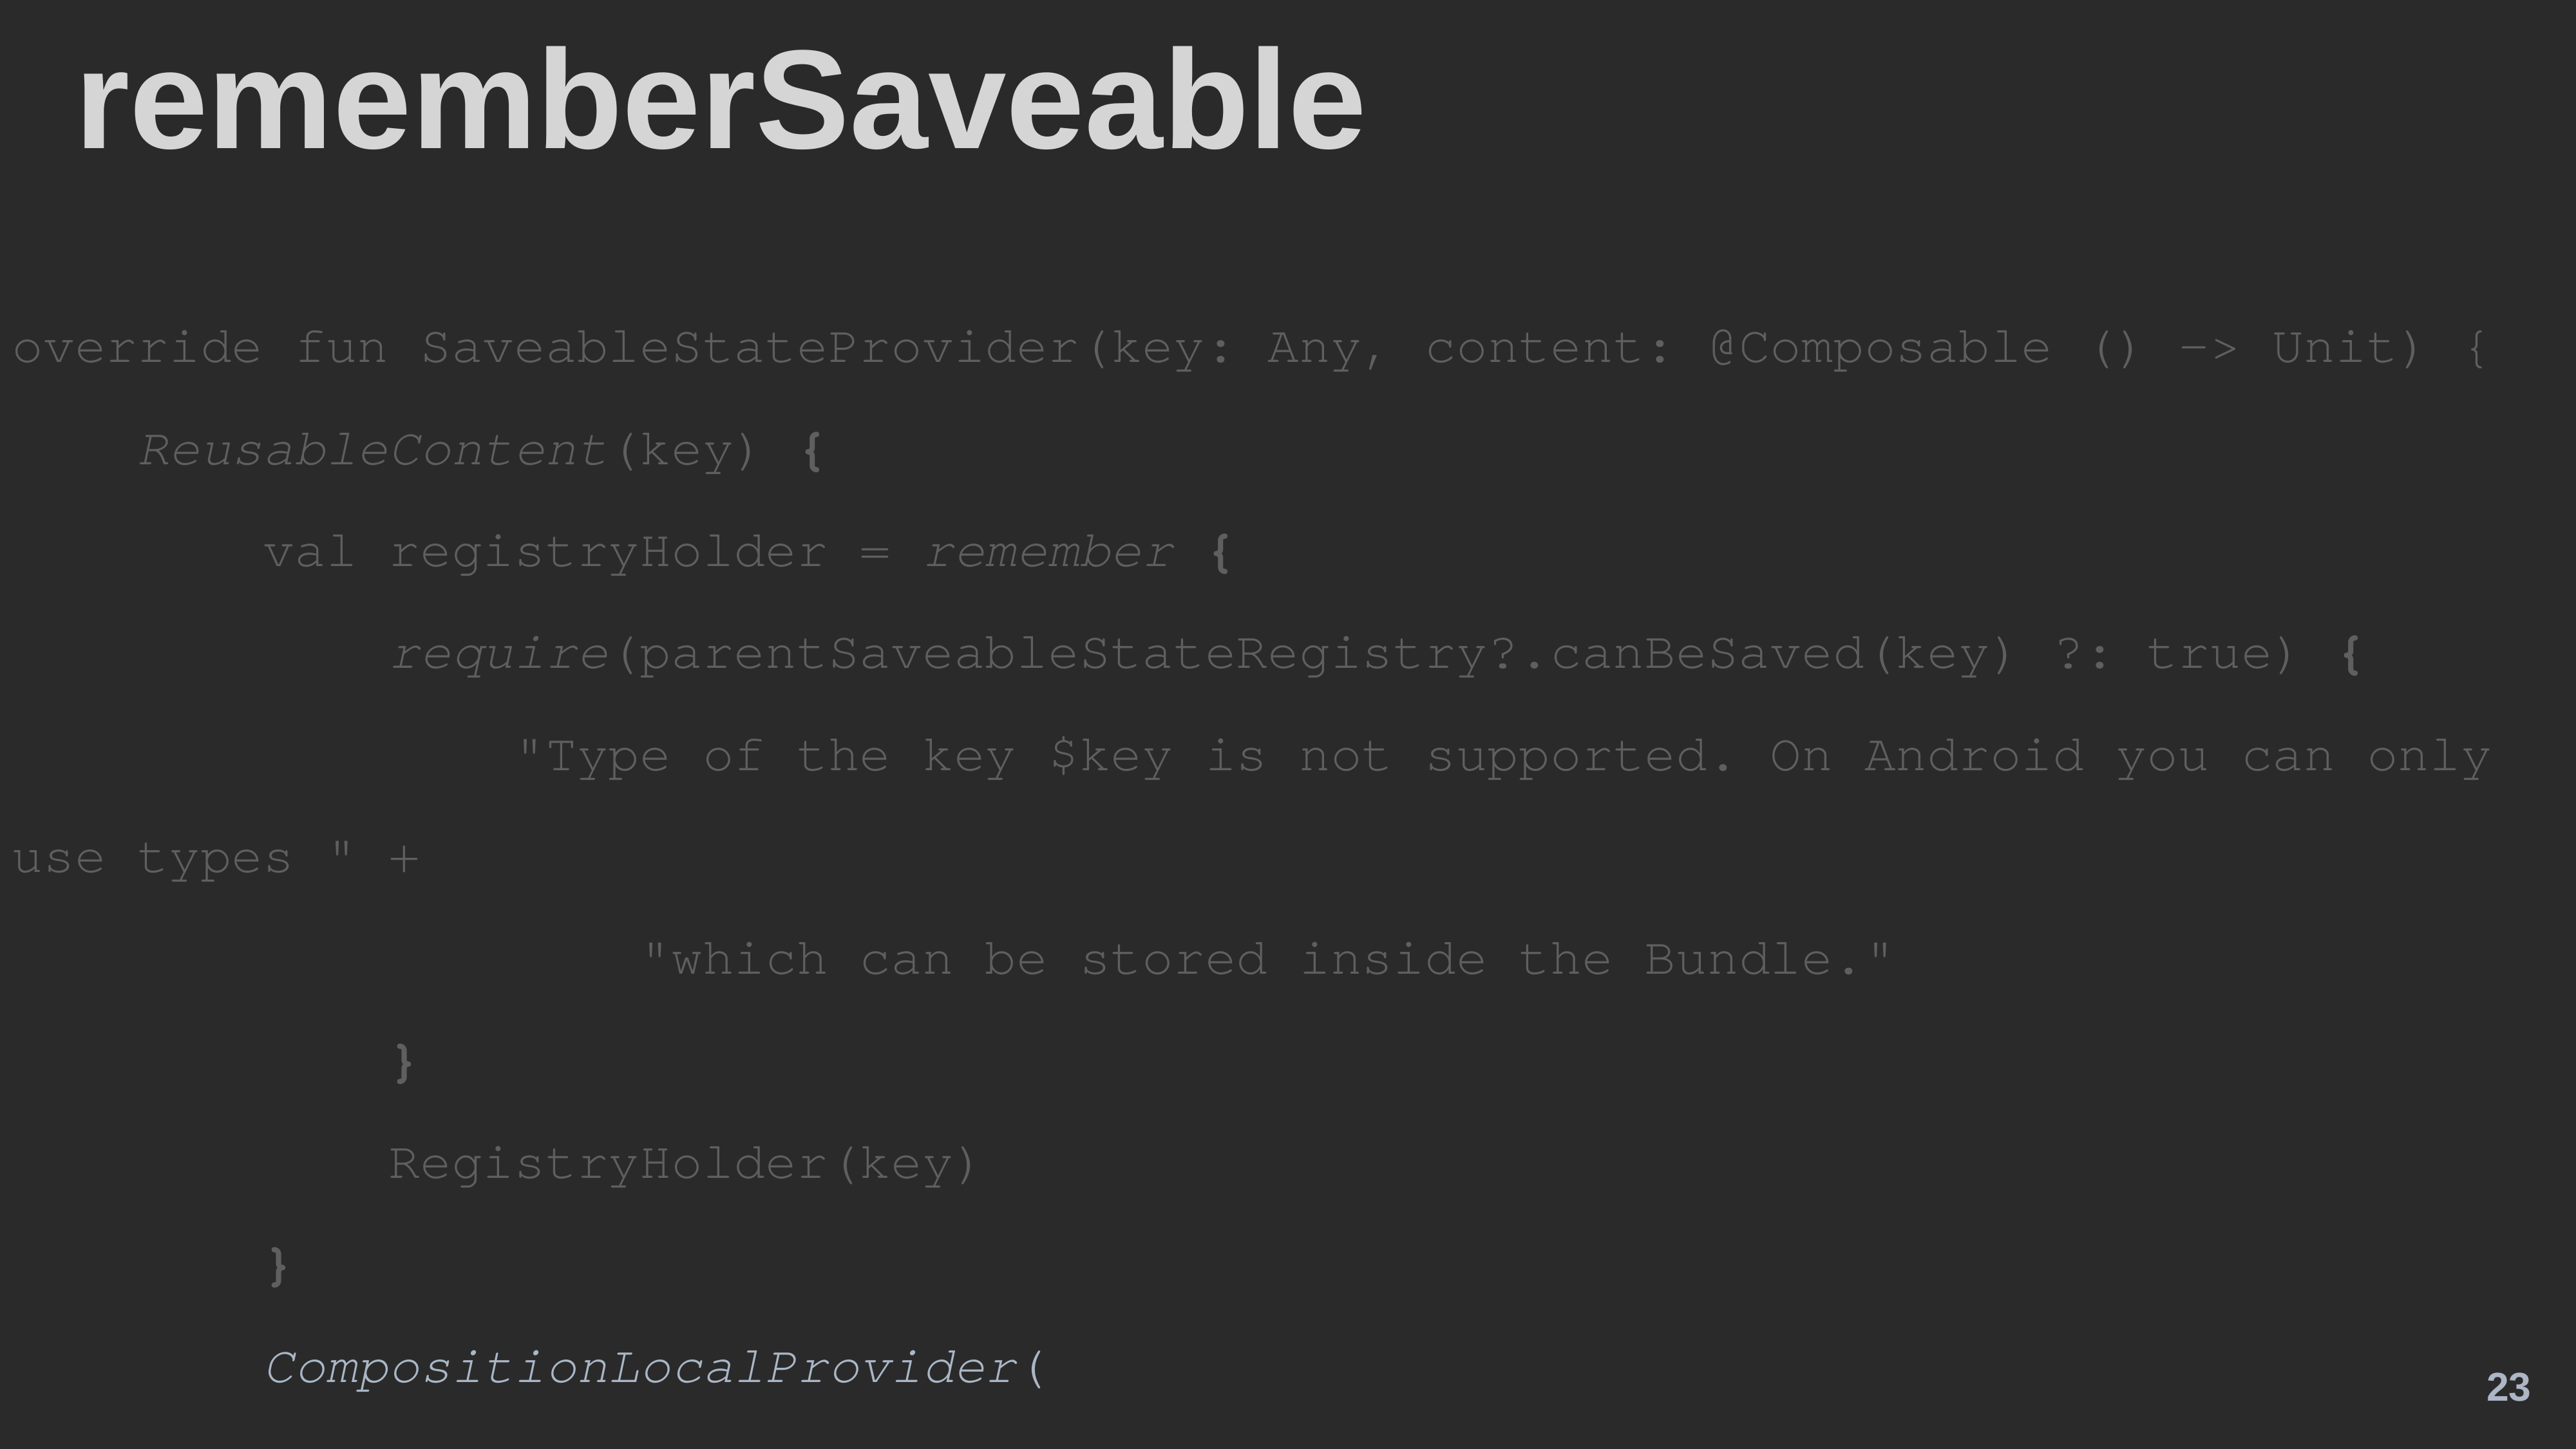

rememberSaveable
override fun SaveableStateProvider(key: Any, content: @Composable () -> Unit) {
    ReusableContent(key) {
        val registryHolder = remember {
            require(parentSaveableStateRegistry?.canBeSaved(key) ?: true) {
                "Type of the key $key is not supported. On Android you can only use types " +
                    "which can be stored inside the Bundle."
            }
            RegistryHolder(key)
        }
        CompositionLocalProvider(
            LocalSaveableStateRegistry provides registryHolder.registry,
            content = content
        )
23
23